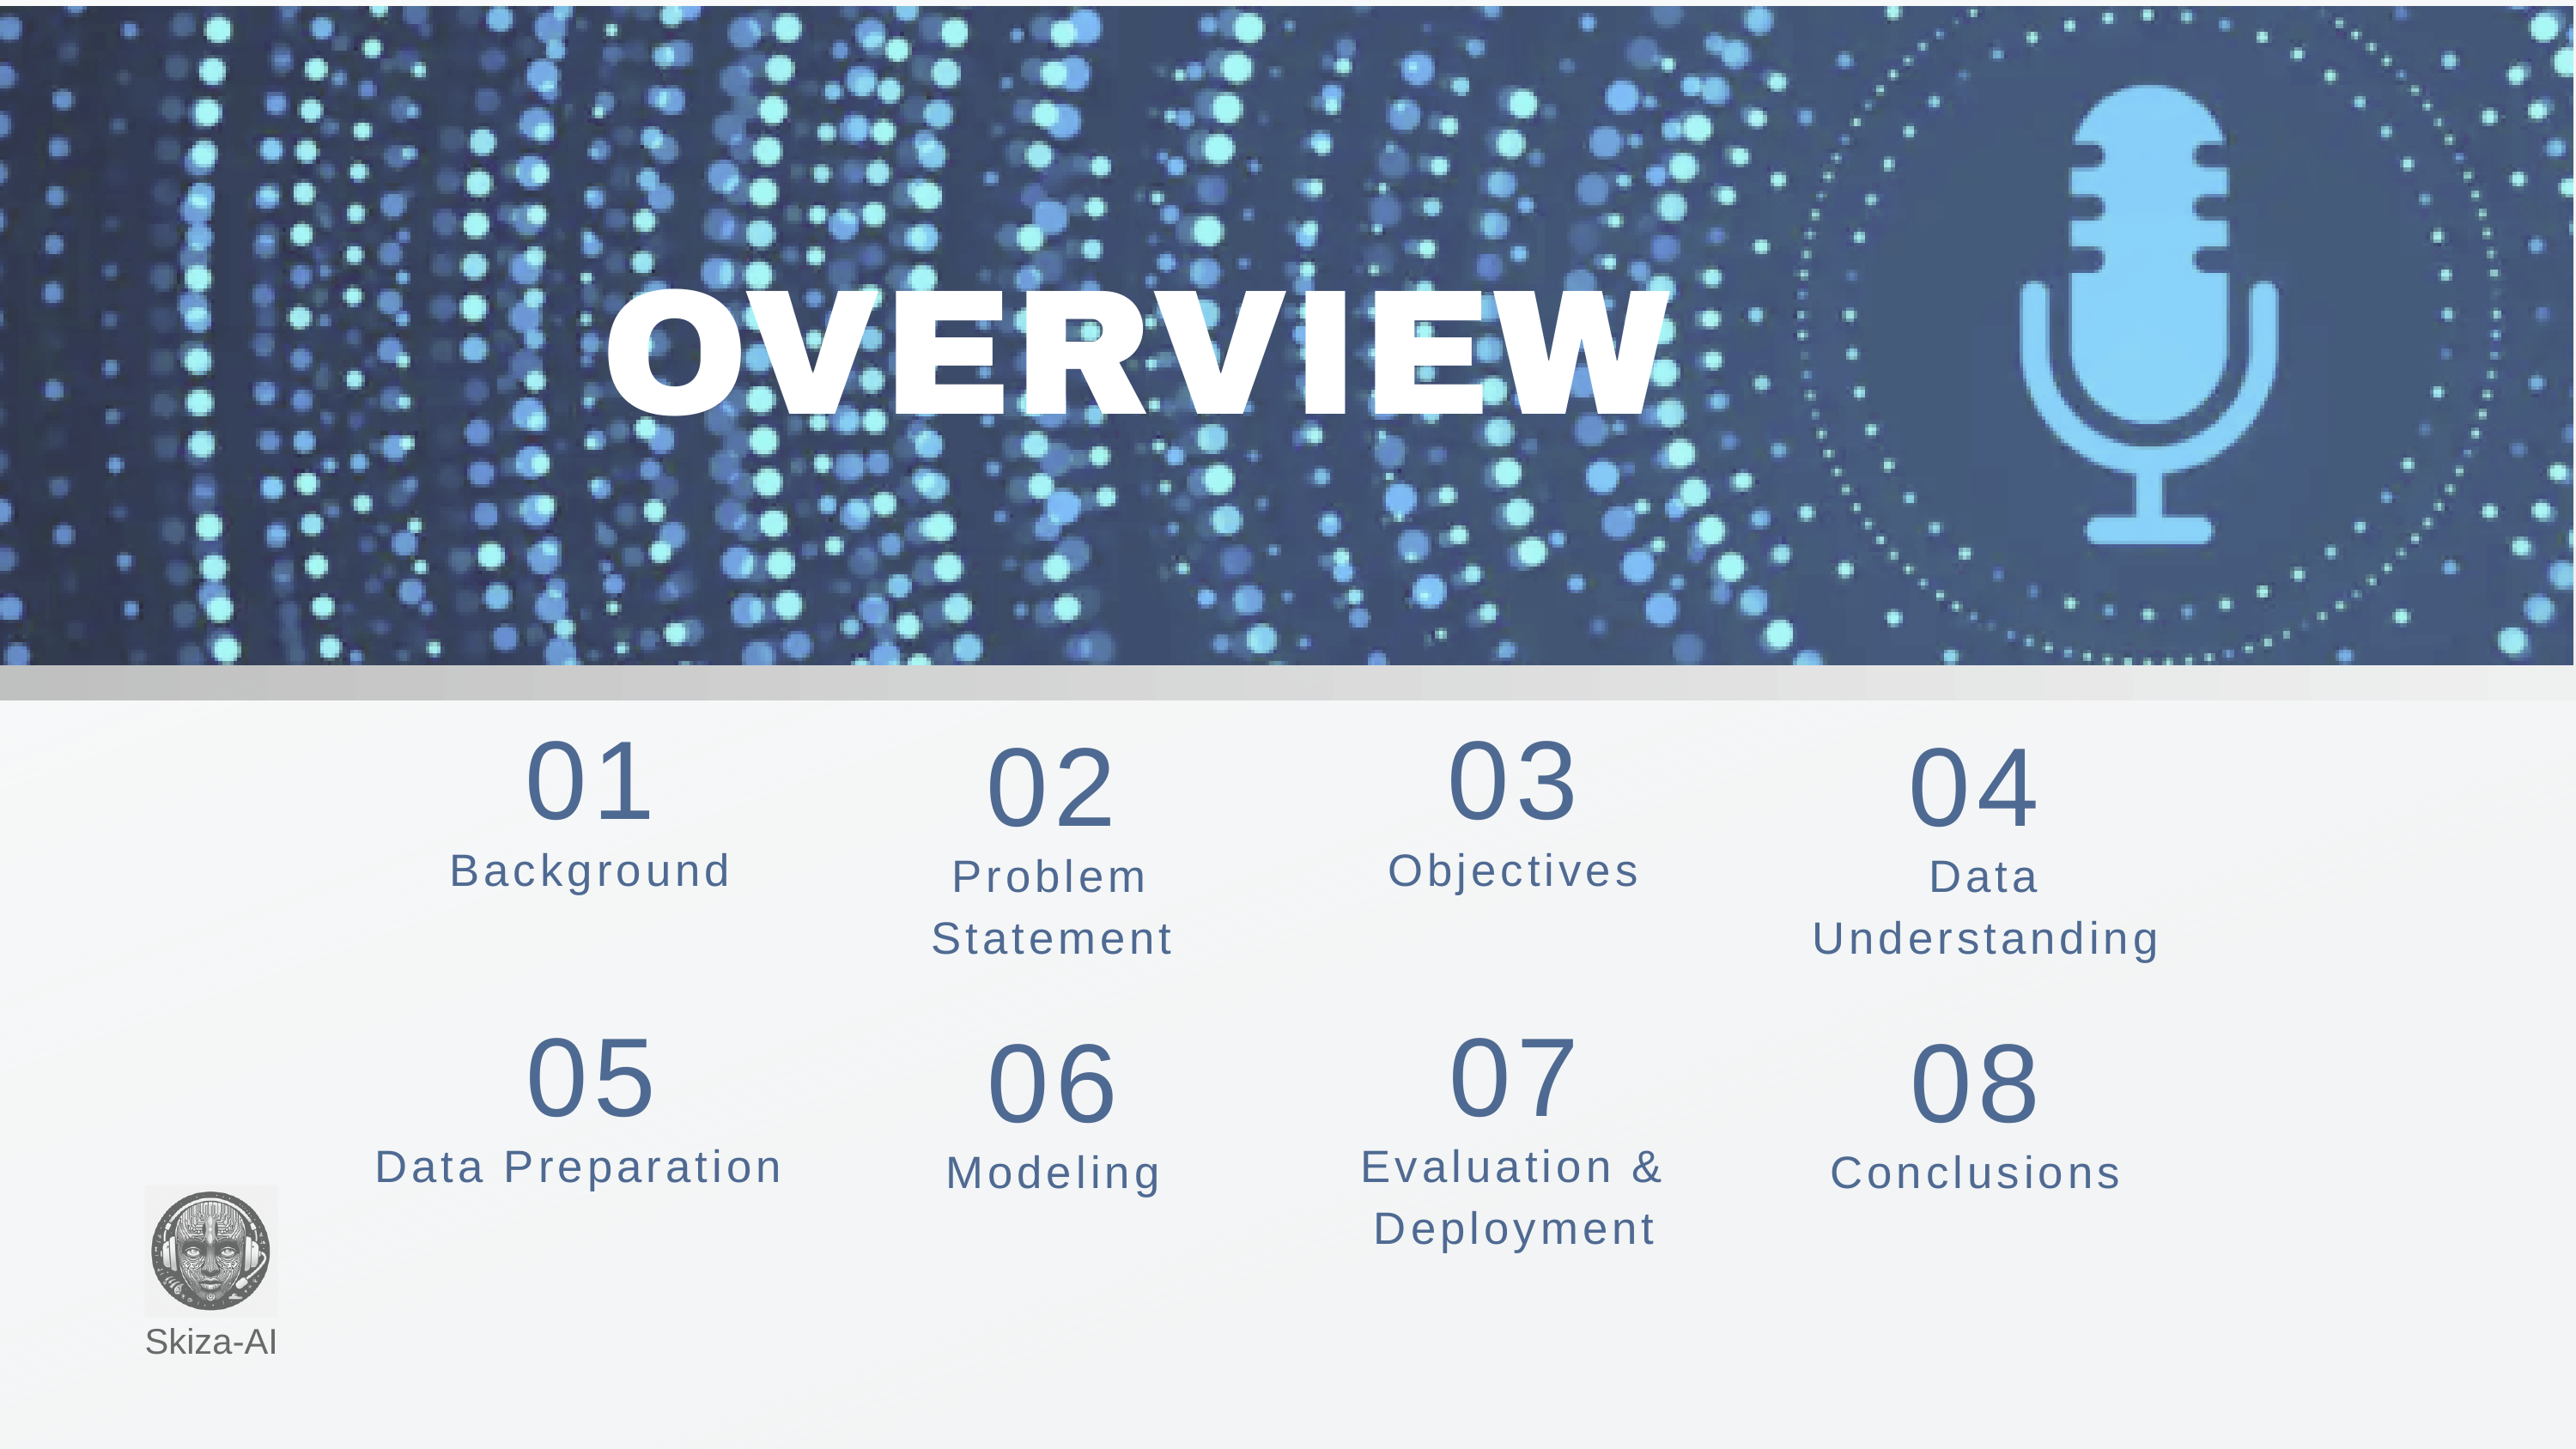

OVERVIEW
01
03
02
04
Background
Objectives
Problem Statement
Data Understanding
05
07
06
08
Data Preparation
Evaluation & Deployment
Modeling
Conclusions

Skiza-AI